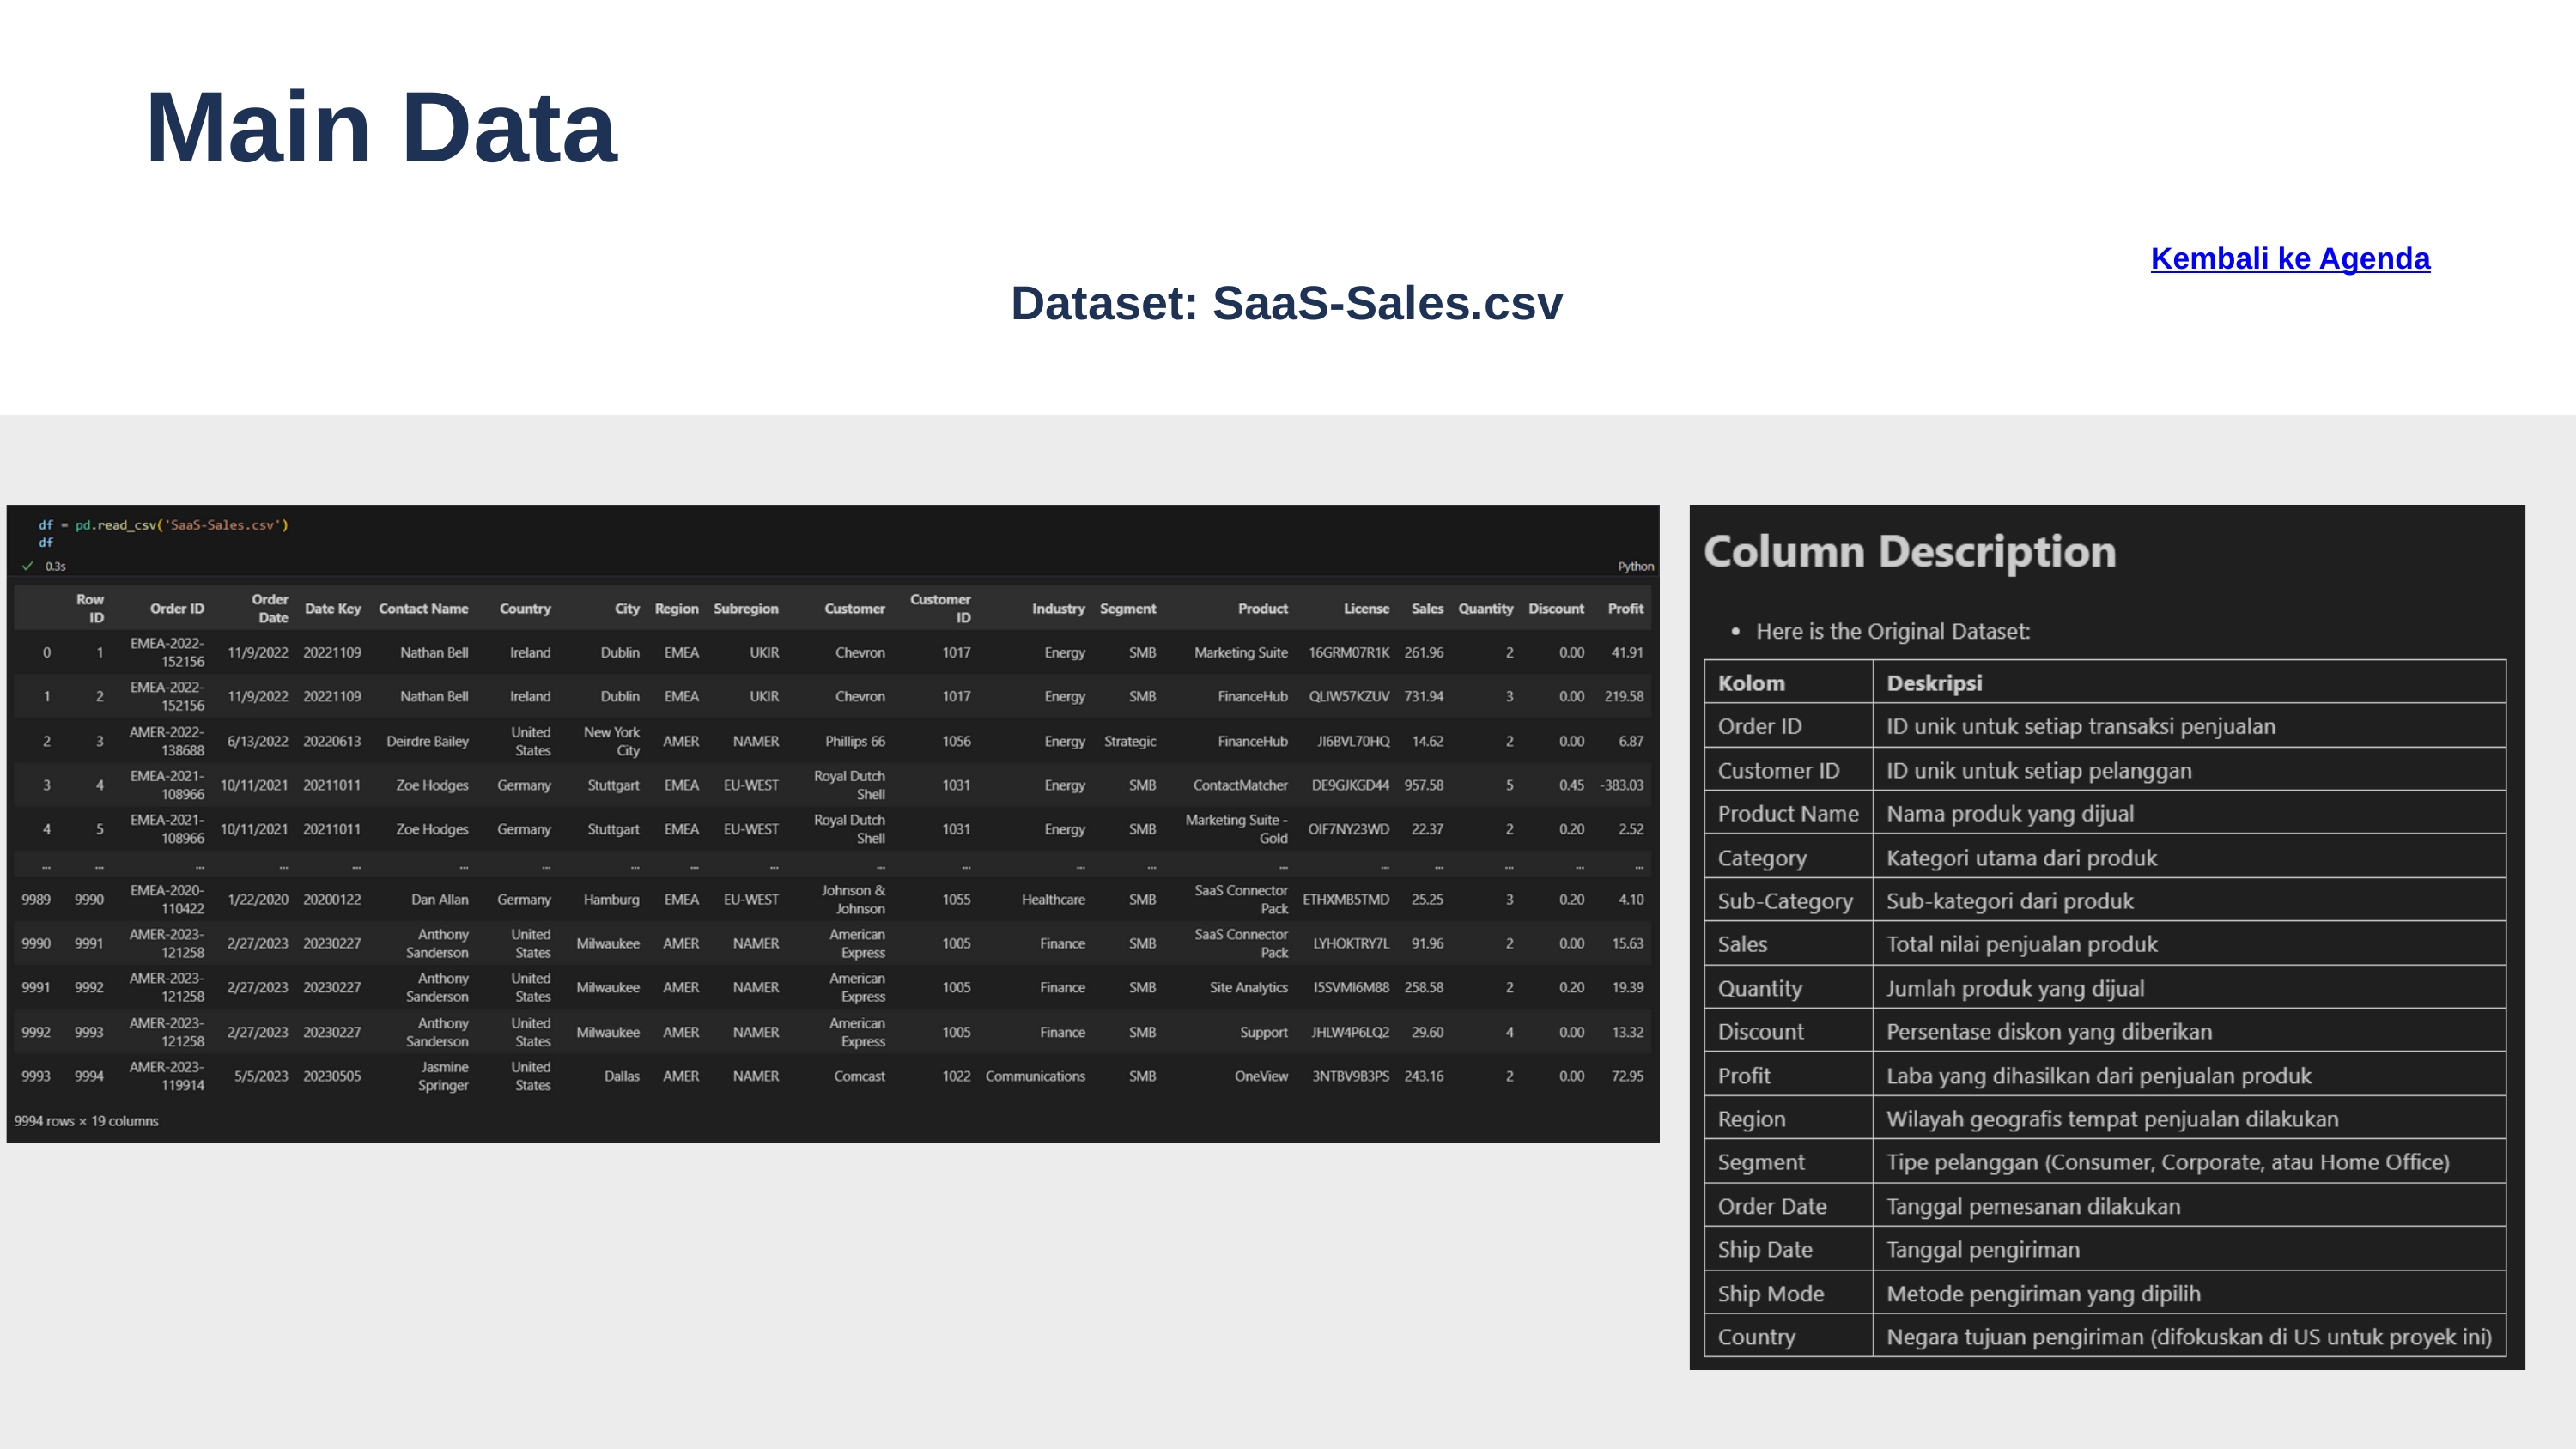

Main Data
Kembali ke Agenda
Dataset: SaaS-Sales.csv